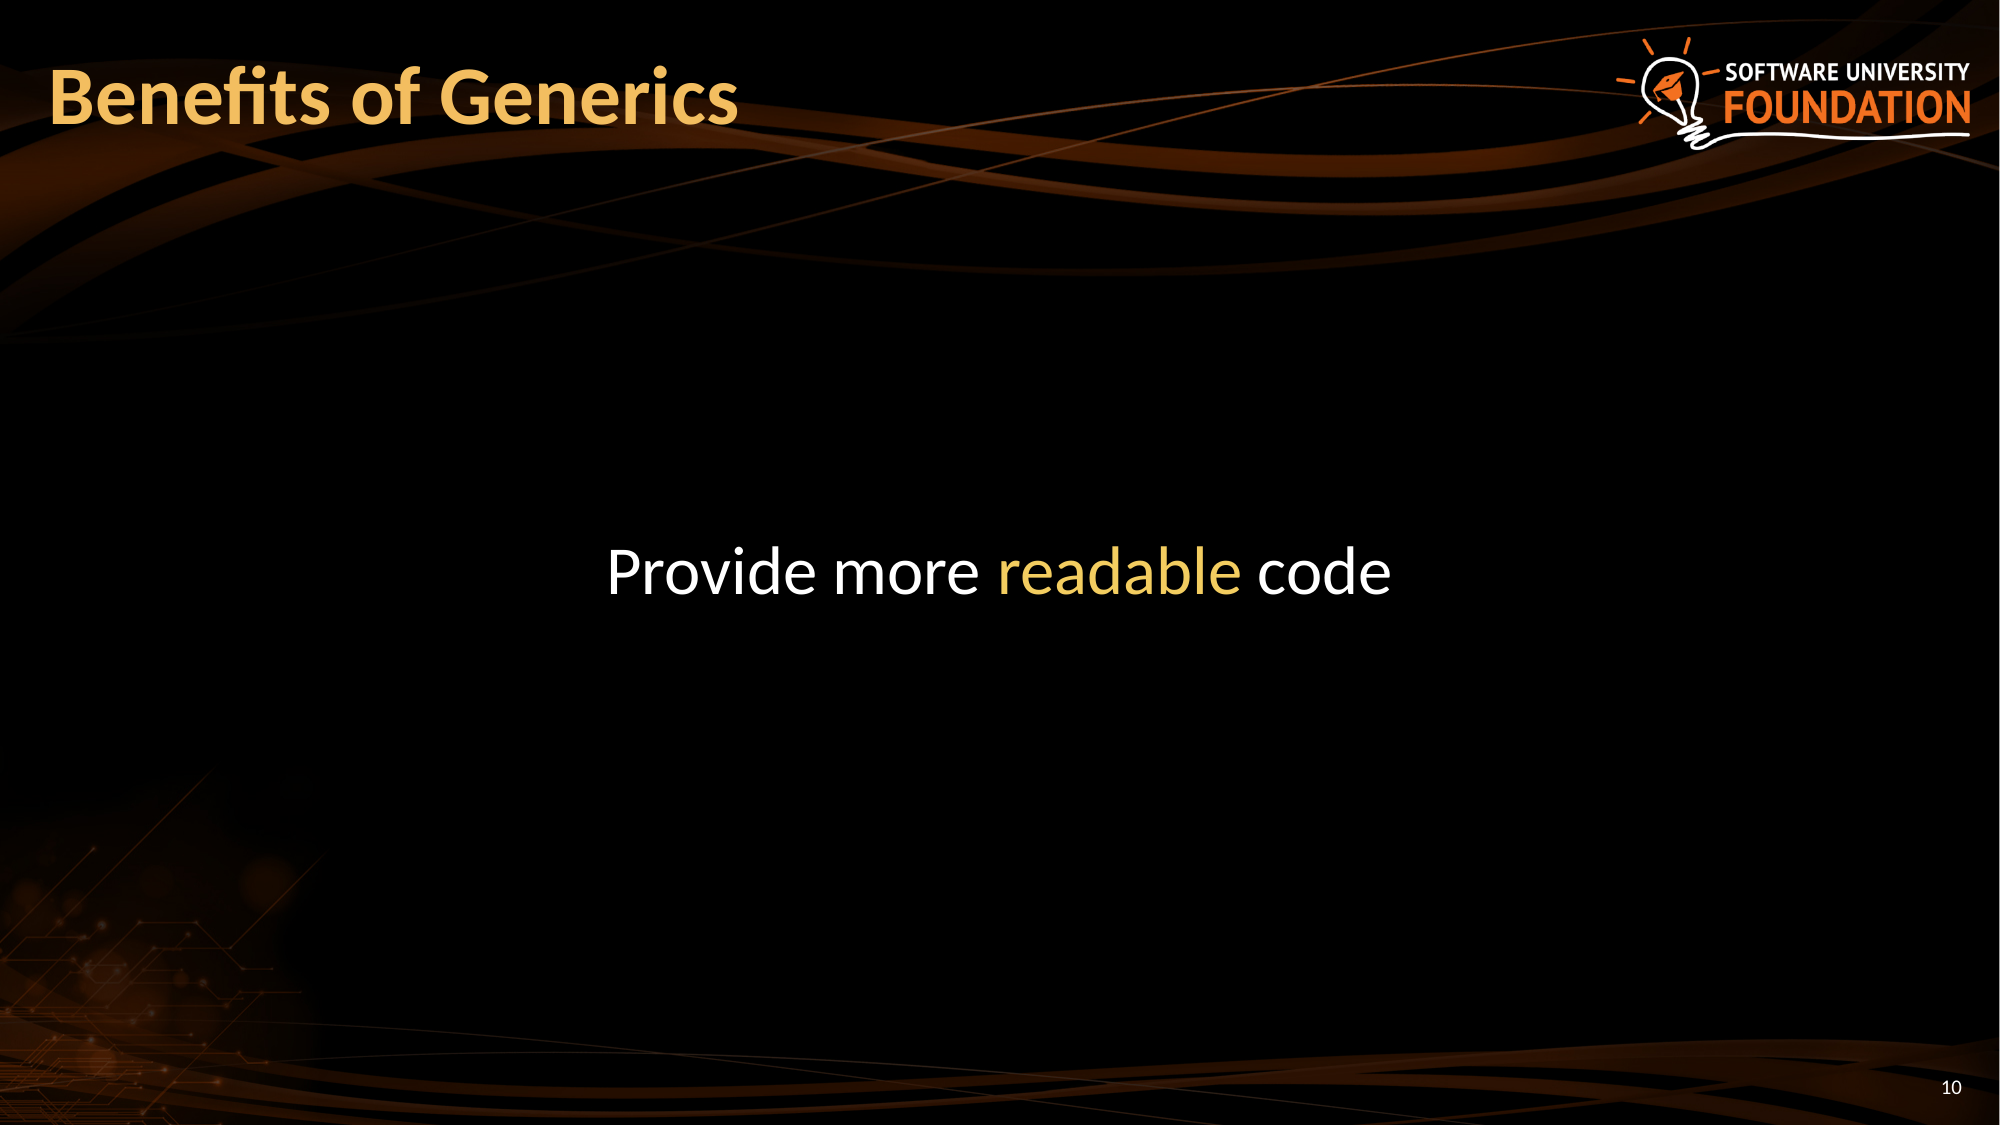

# Benefits of Generics
Provide more readable code
10